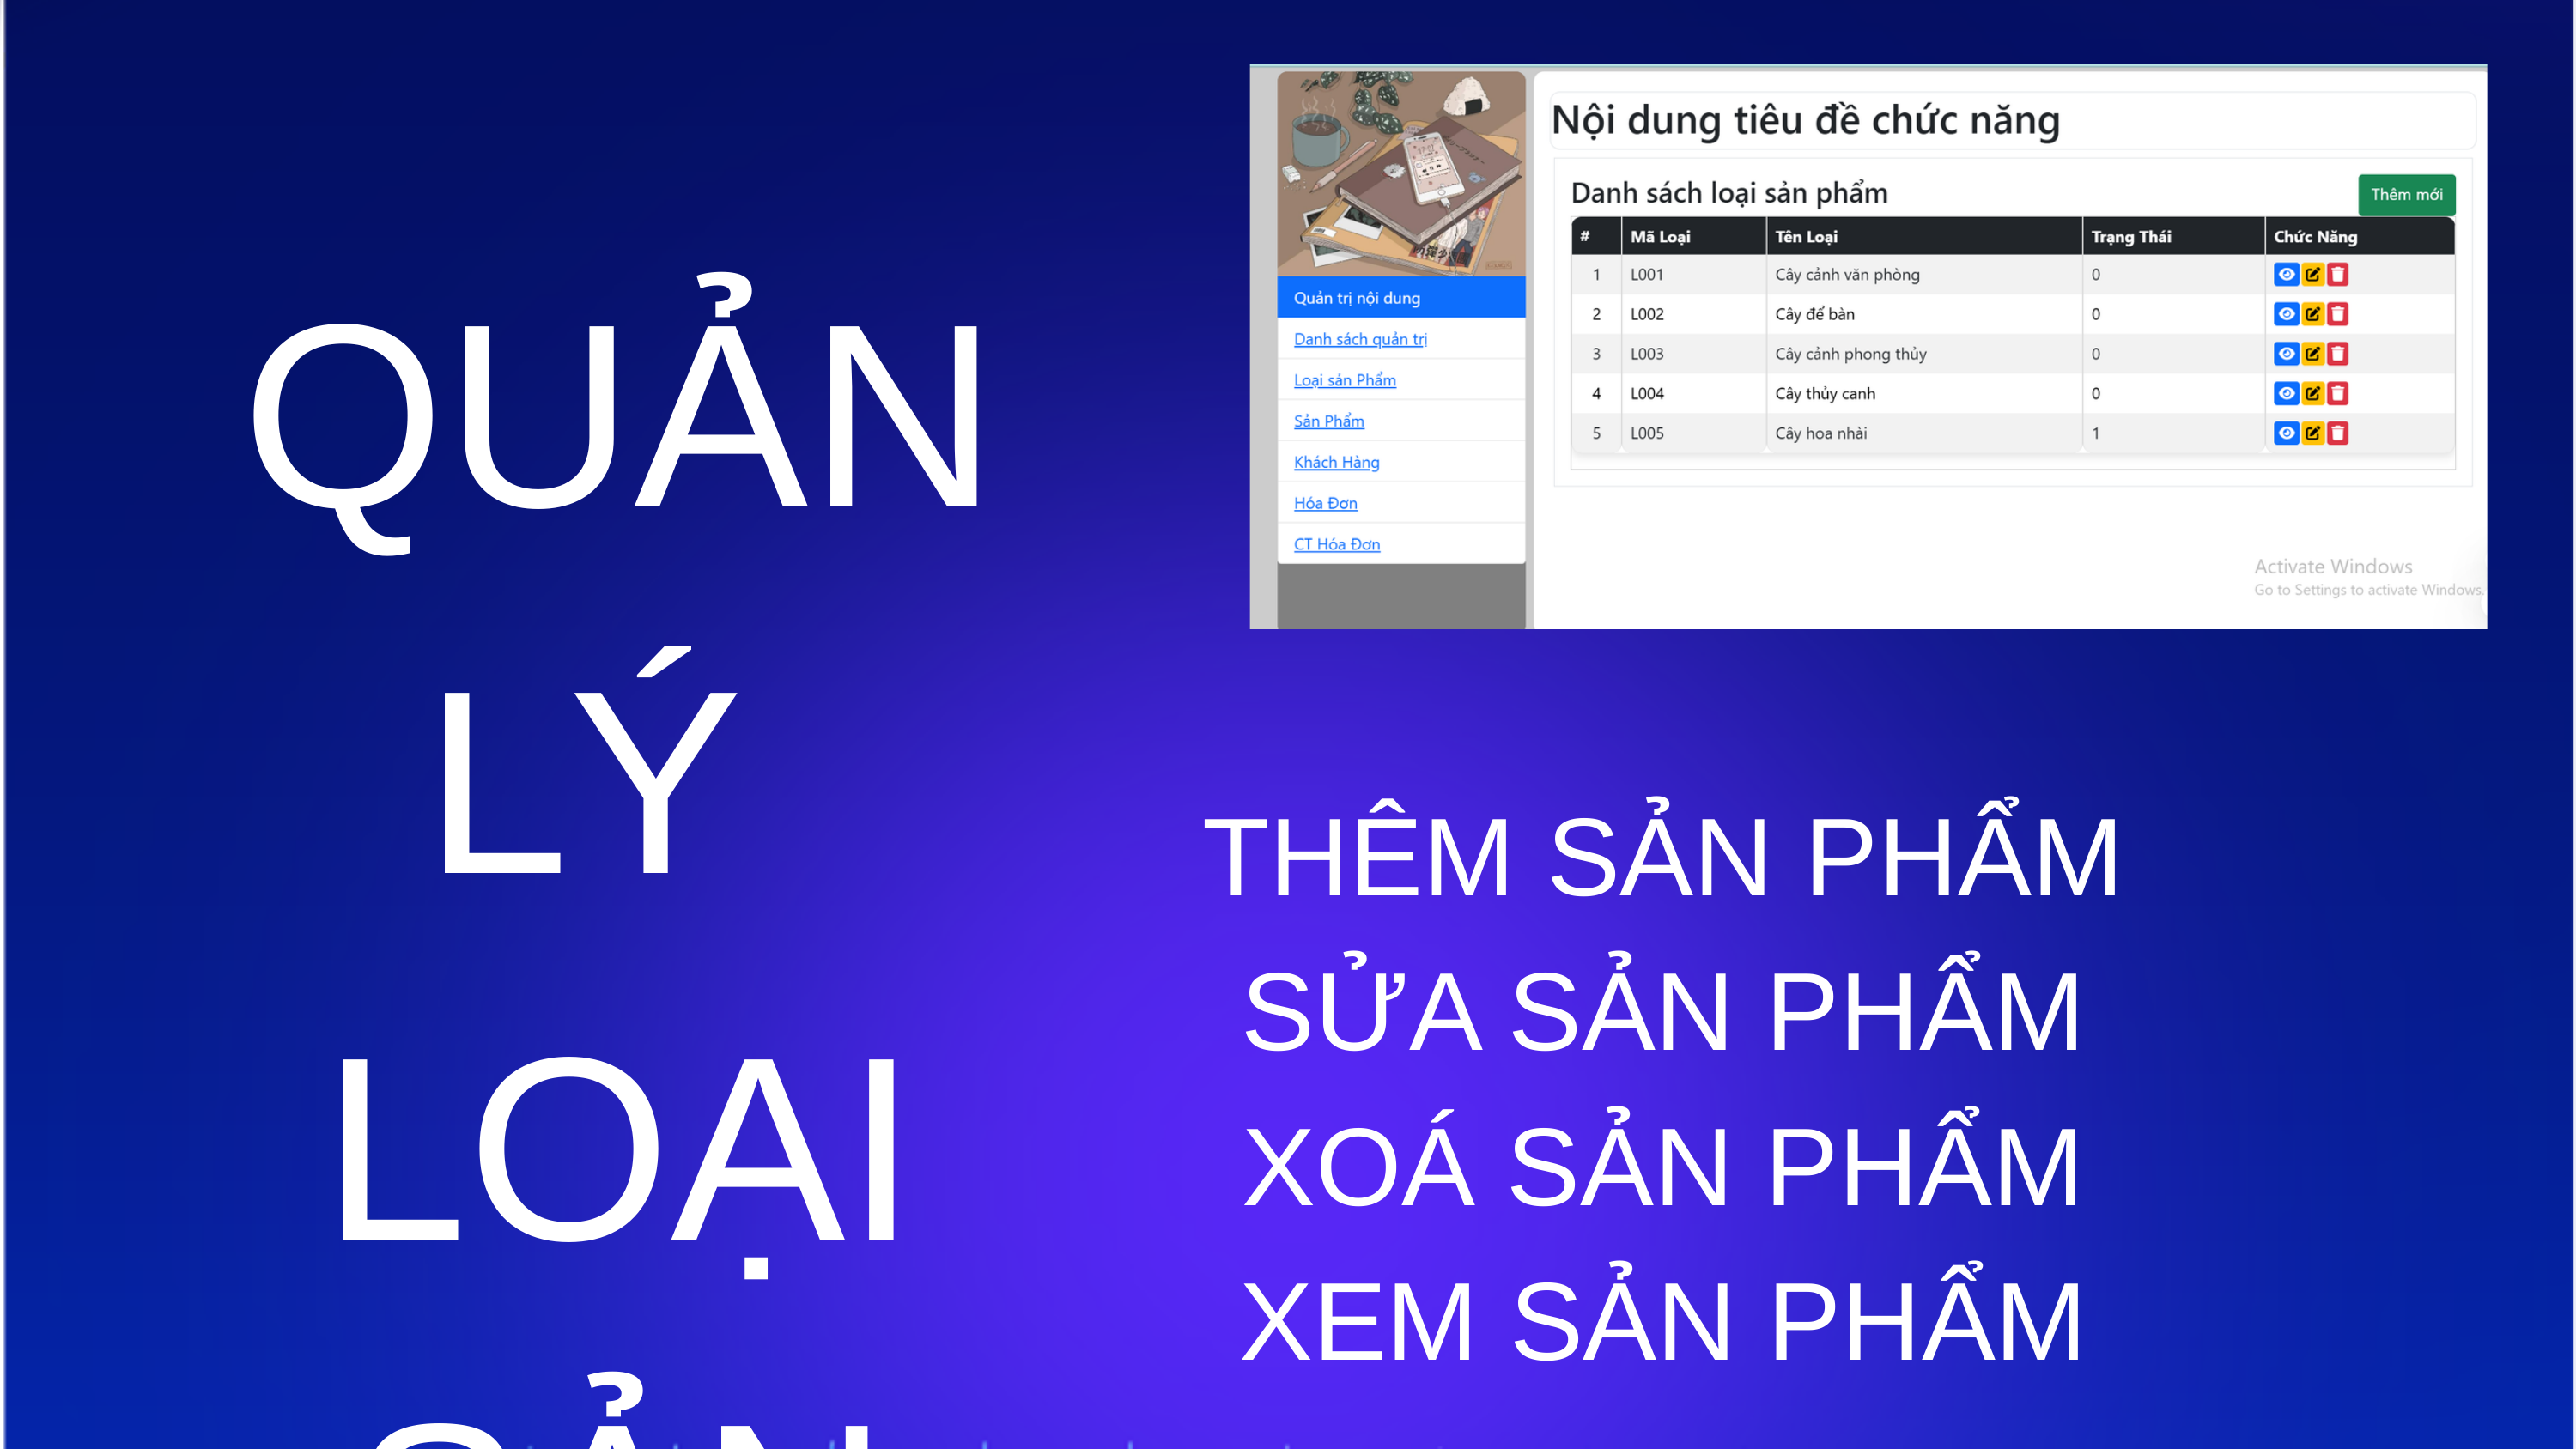

QUẢN LÝ
LOẠI SẢN PHẨM
THÊM SẢN PHẨM
SỬA SẢN PHẨM
XOÁ SẢN PHẨM
XEM SẢN PHẨM